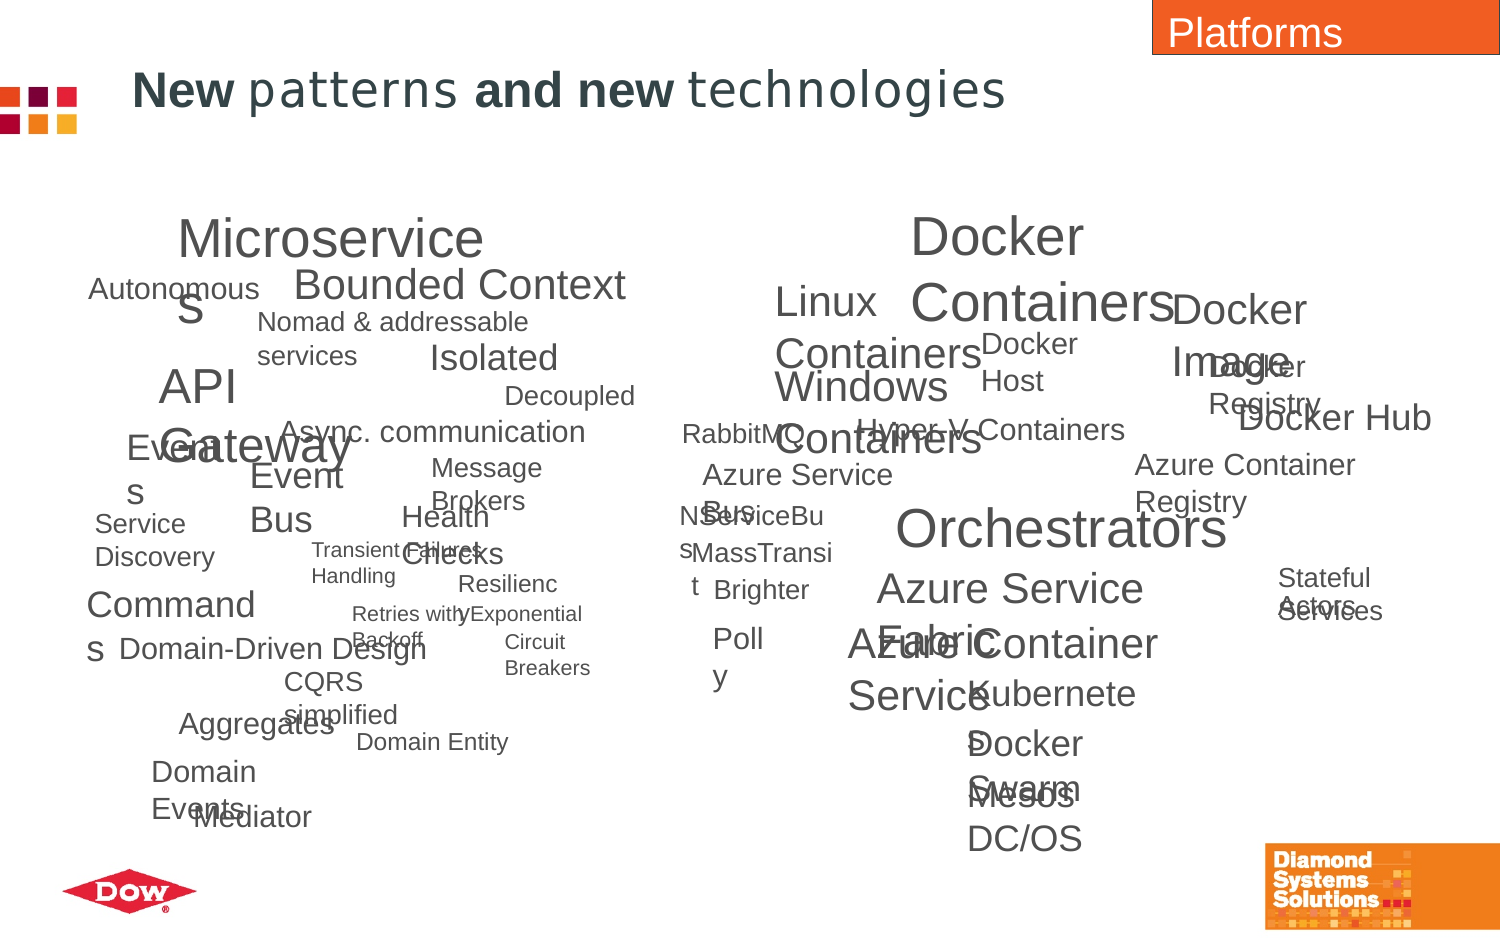

Platforms
# New patterns and new technologies
Docker Containers
Microservices
Bounded Context
Autonomous
Linux Containers
Docker Image
Nomad & addressable services
Docker Host
Isolated
Docker Registry
API Gateway
Windows  Containers
Decoupled
Docker Hub
Hyper-V Containers
Async. communication
RabbitMQ
Events
Azure Container Registry
Message Brokers
Event Bus
Azure Service Bus
Orchestrators
Health Checks
NServiceBus
Service Discovery
MassTransit
Transient Failures Handling
Stateful Services
Azure Service Fabric
Resiliency
Brighter
Commands
Actors
Retries with Exponential Backoff
Azure Container Service
Polly
Circuit Breakers
Domain-Driven Design
CQRS simplified
Kubernetes
Aggregates
Docker Swarm
Domain Entity
Domain Events
Mesos DC/OS
Mediator